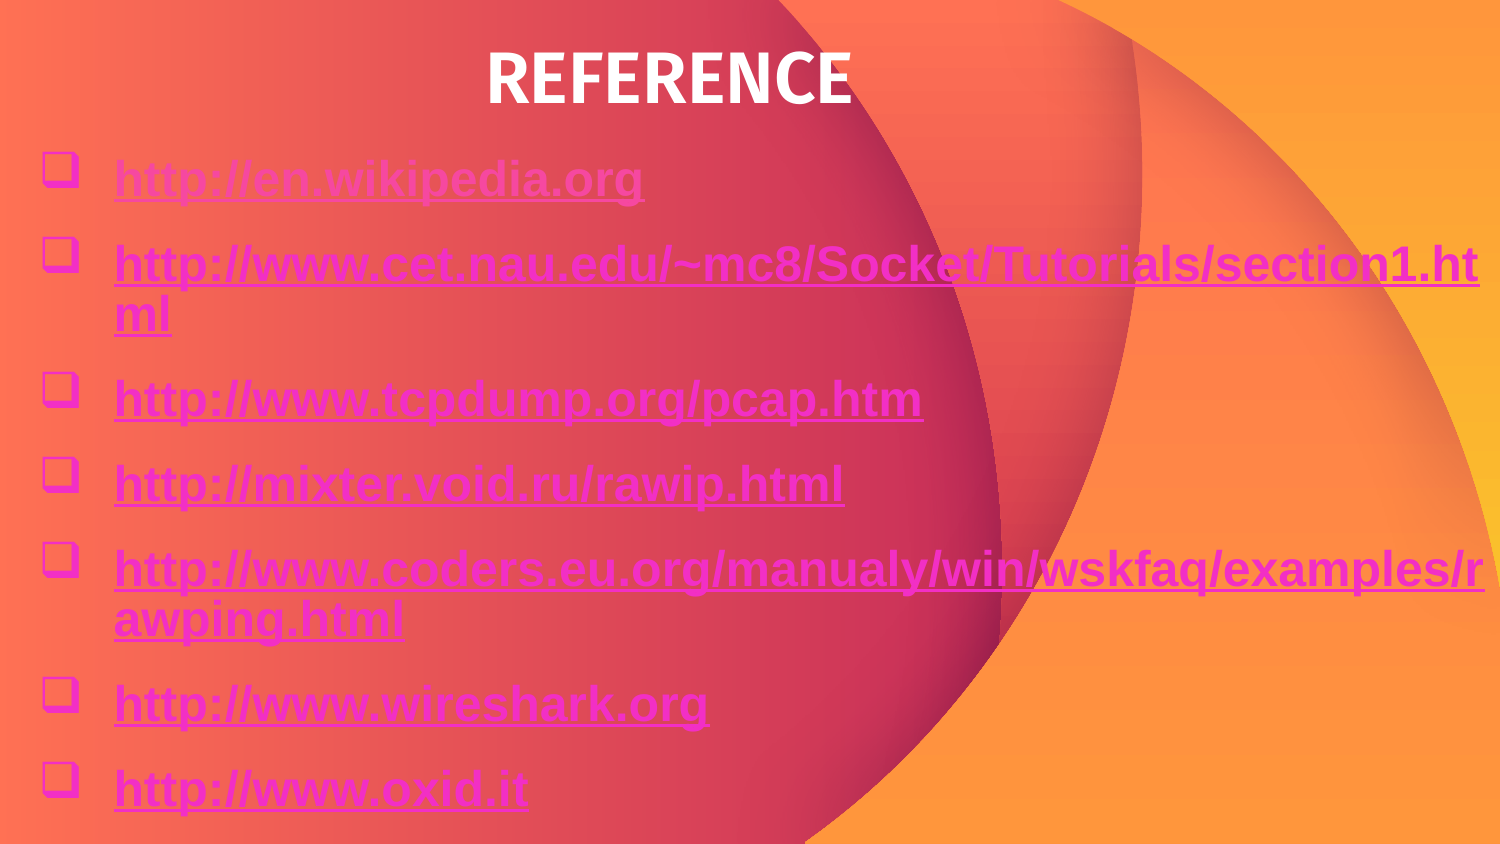

# REFERENCE
http://en.wikipedia.org
http://www.cet.nau.edu/~mc8/Socket/Tutorials/section1.html
http://www.tcpdump.org/pcap.htm
http://mixter.void.ru/rawip.html
http://www.coders.eu.org/manualy/win/wskfaq/examples/rawping.html
http://www.wireshark.org
http://www.oxid.it